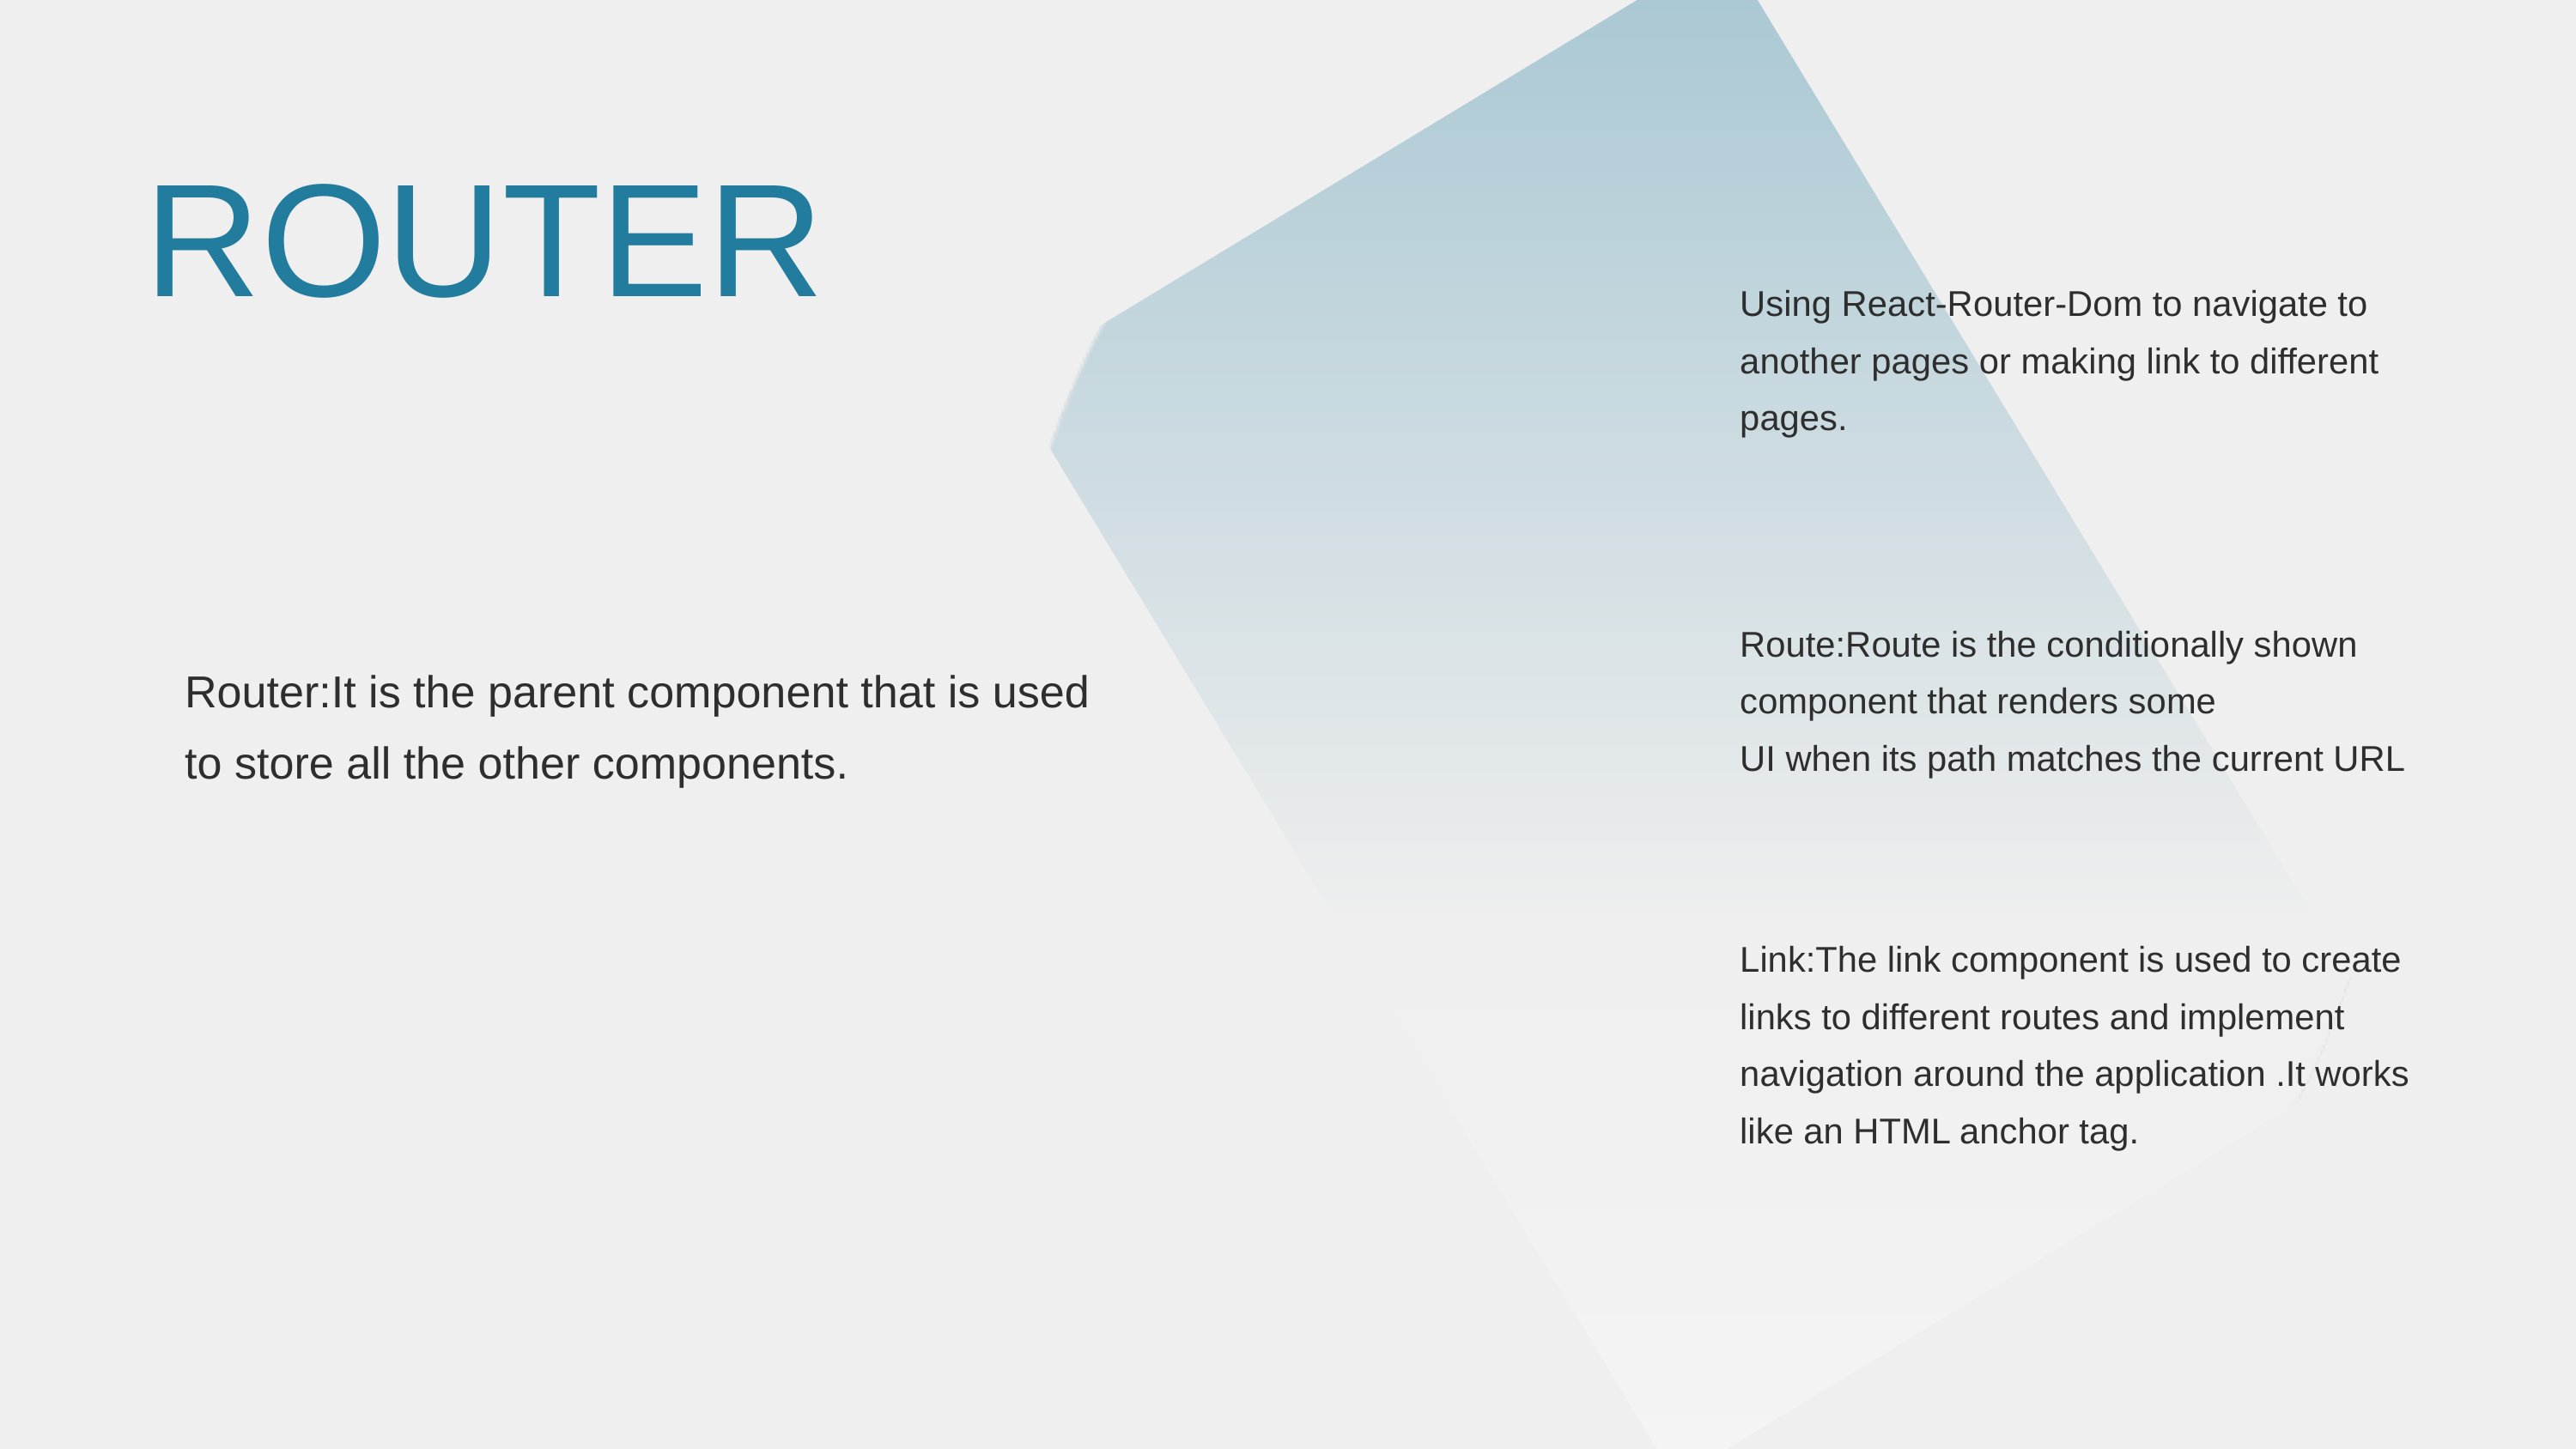

ROUTER
Using React-Router-Dom to navigate to another pages or making link to different pages.

Route:Route is the conditionally shown component that renders some
UI when its path matches the current URL

Router:It is the parent component that is used to store all the other components.
Link:The link component is used to create links to different routes and implement navigation around the application .It works like an HTML anchor tag.